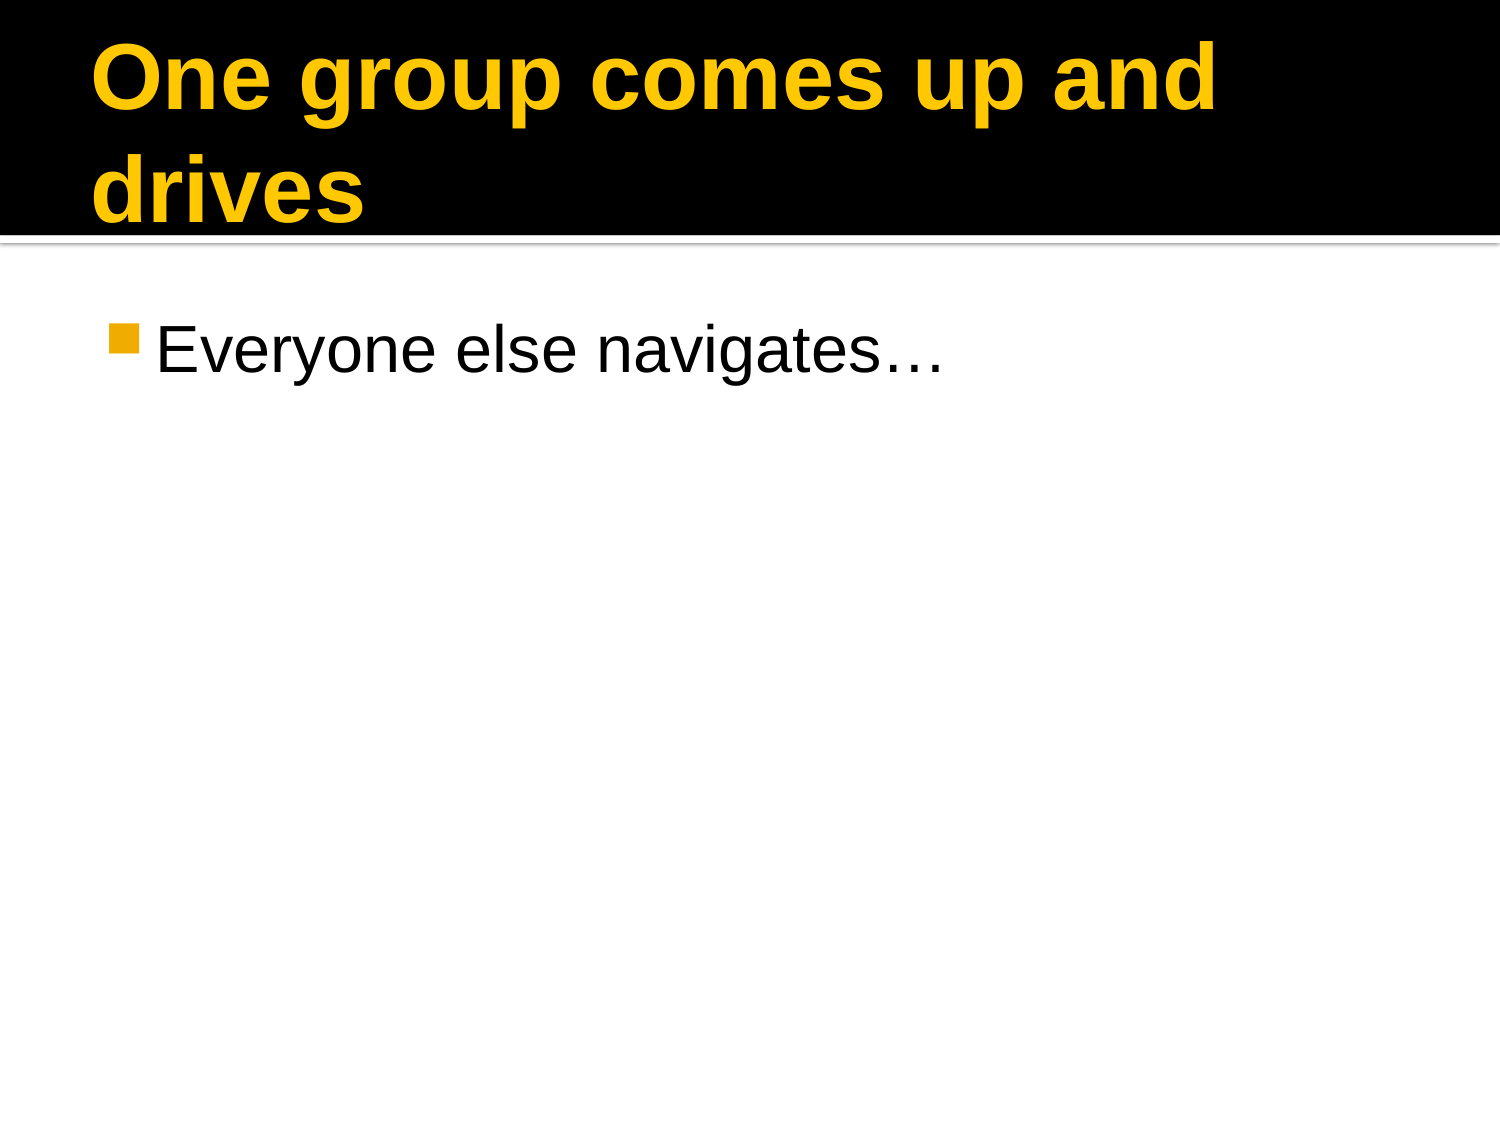

# One group comes up and drives
Everyone else navigates…